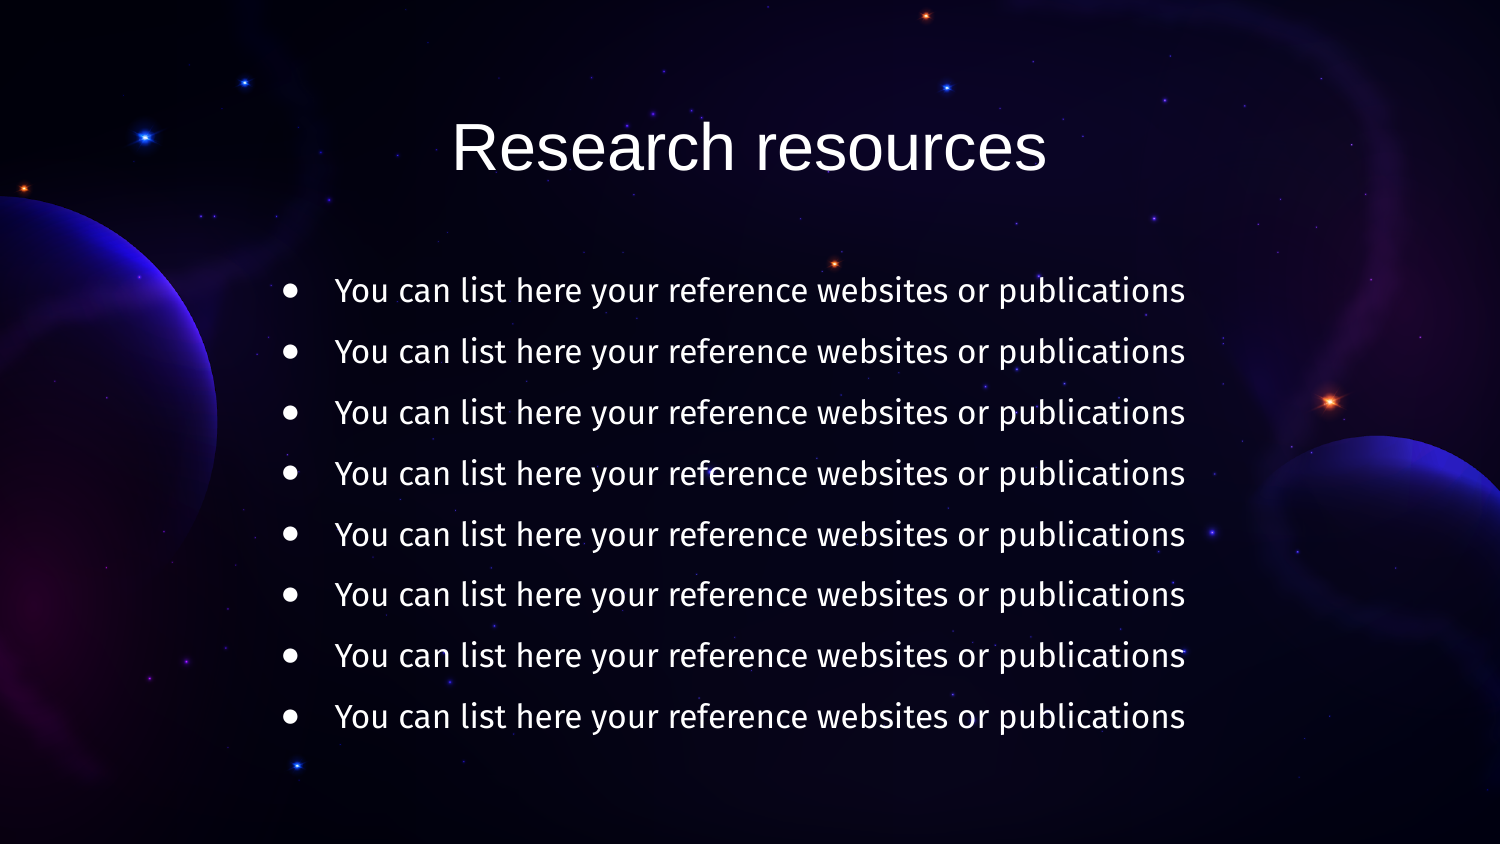

# Research resources
You can list here your reference websites or publications
You can list here your reference websites or publications
You can list here your reference websites or publications
You can list here your reference websites or publications
You can list here your reference websites or publications
You can list here your reference websites or publications
You can list here your reference websites or publications
You can list here your reference websites or publications